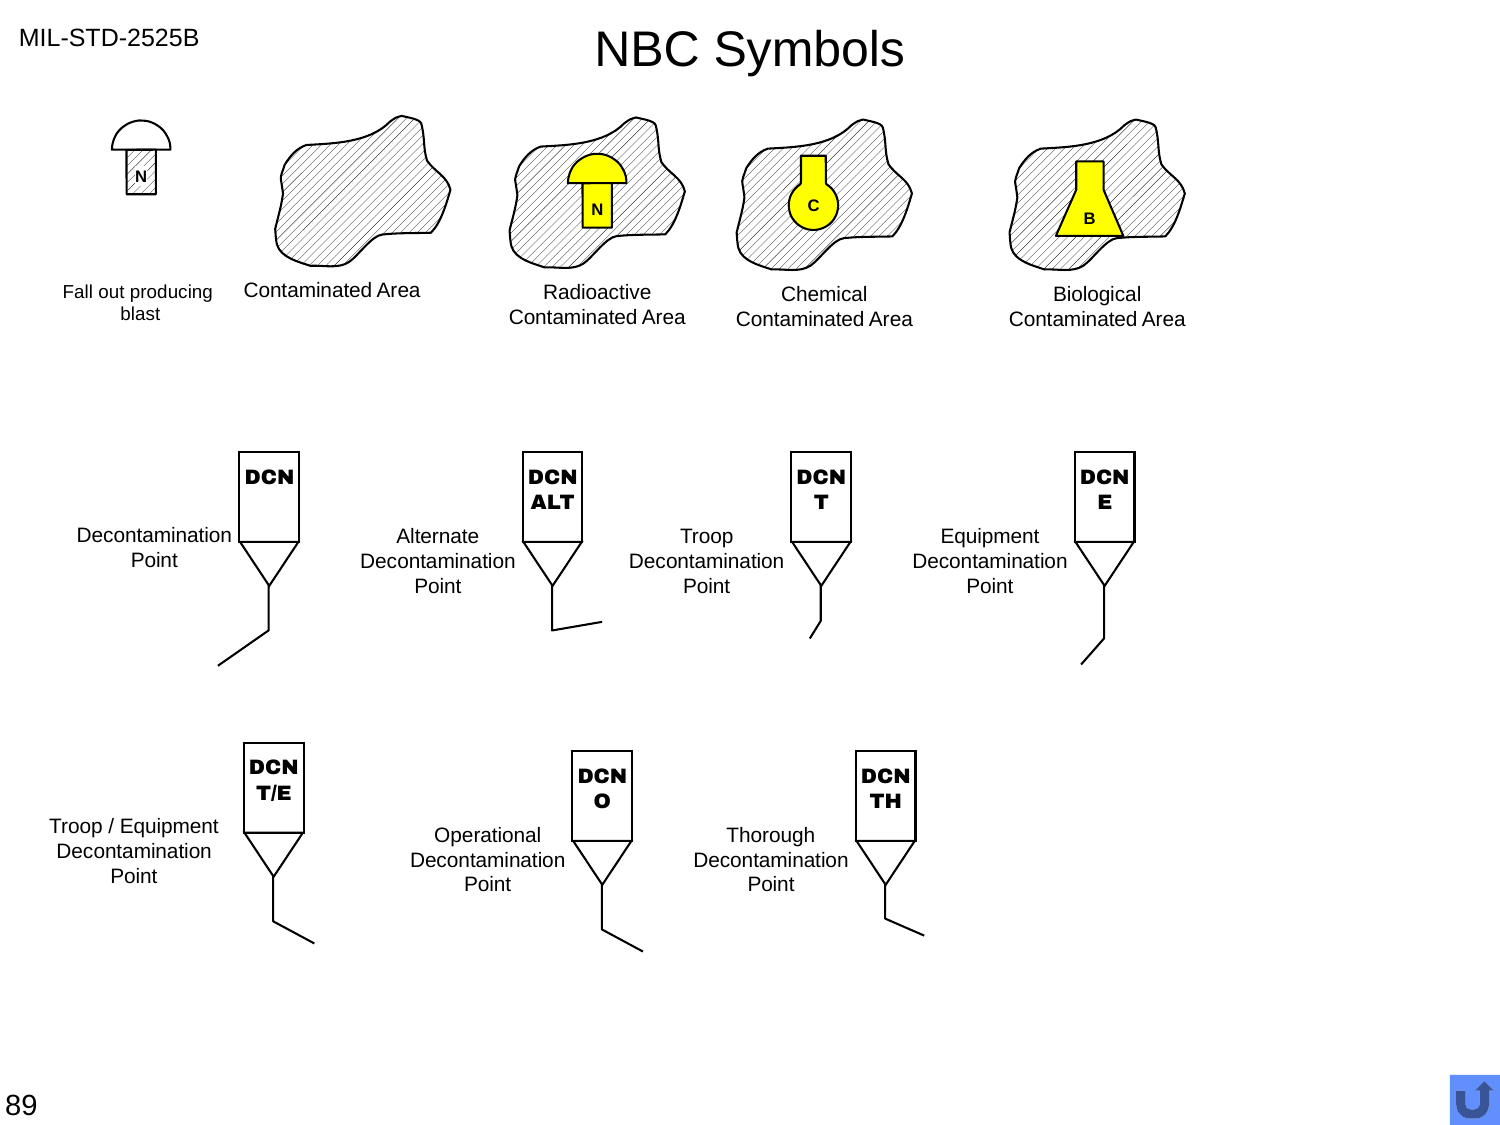

# NBC Symbols
MIL-STD-2525B

N

N

C

B
Contaminated Area
Radioactive
Contaminated Area
Chemical
Contaminated Area
Biological
Contaminated Area
Fall out producing
blast

DCN
DCN
ALT
DCN
T
DCN
E
Decontamination
Point
Alternate
Decontamination
Point
Troop
Decontamination
Point
Equipment
Decontamination
Point

DCN
T/E
DCN
O
DCN
TH
Troop / Equipment
Decontamination
Point
Operational
Decontamination
Point
Thorough
Decontamination
Point

89